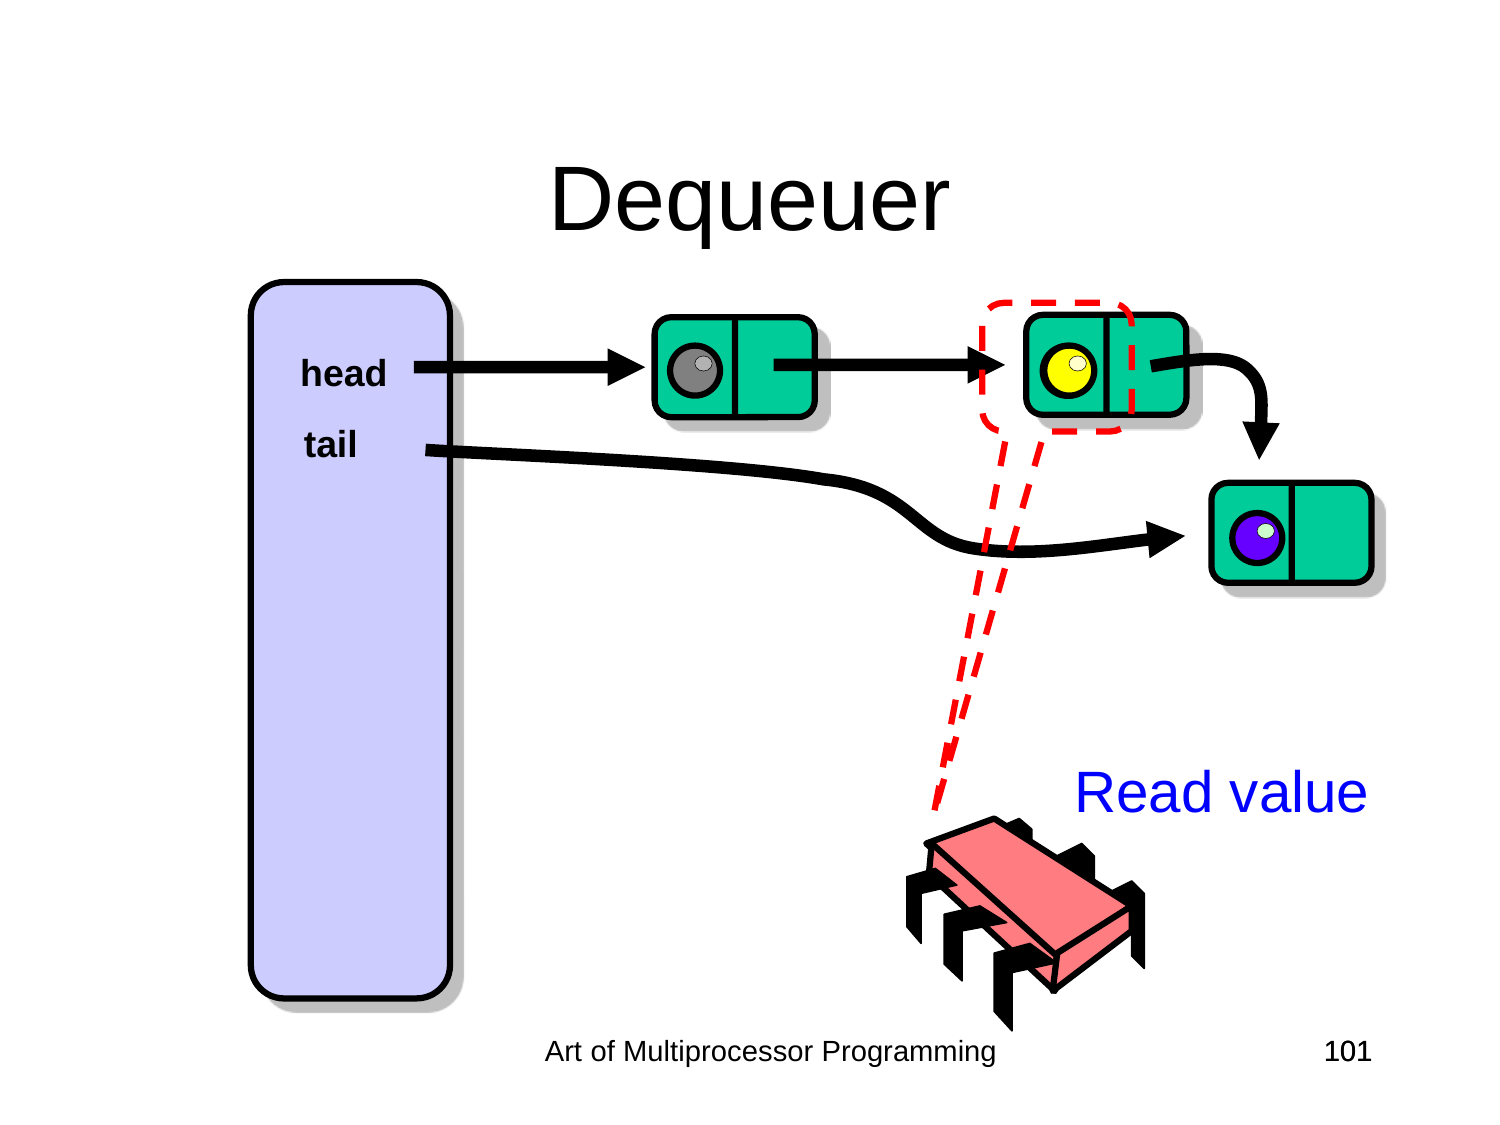

Dequeuer

head

tail

Read value

Art of Multiprocessor Programming
101
101